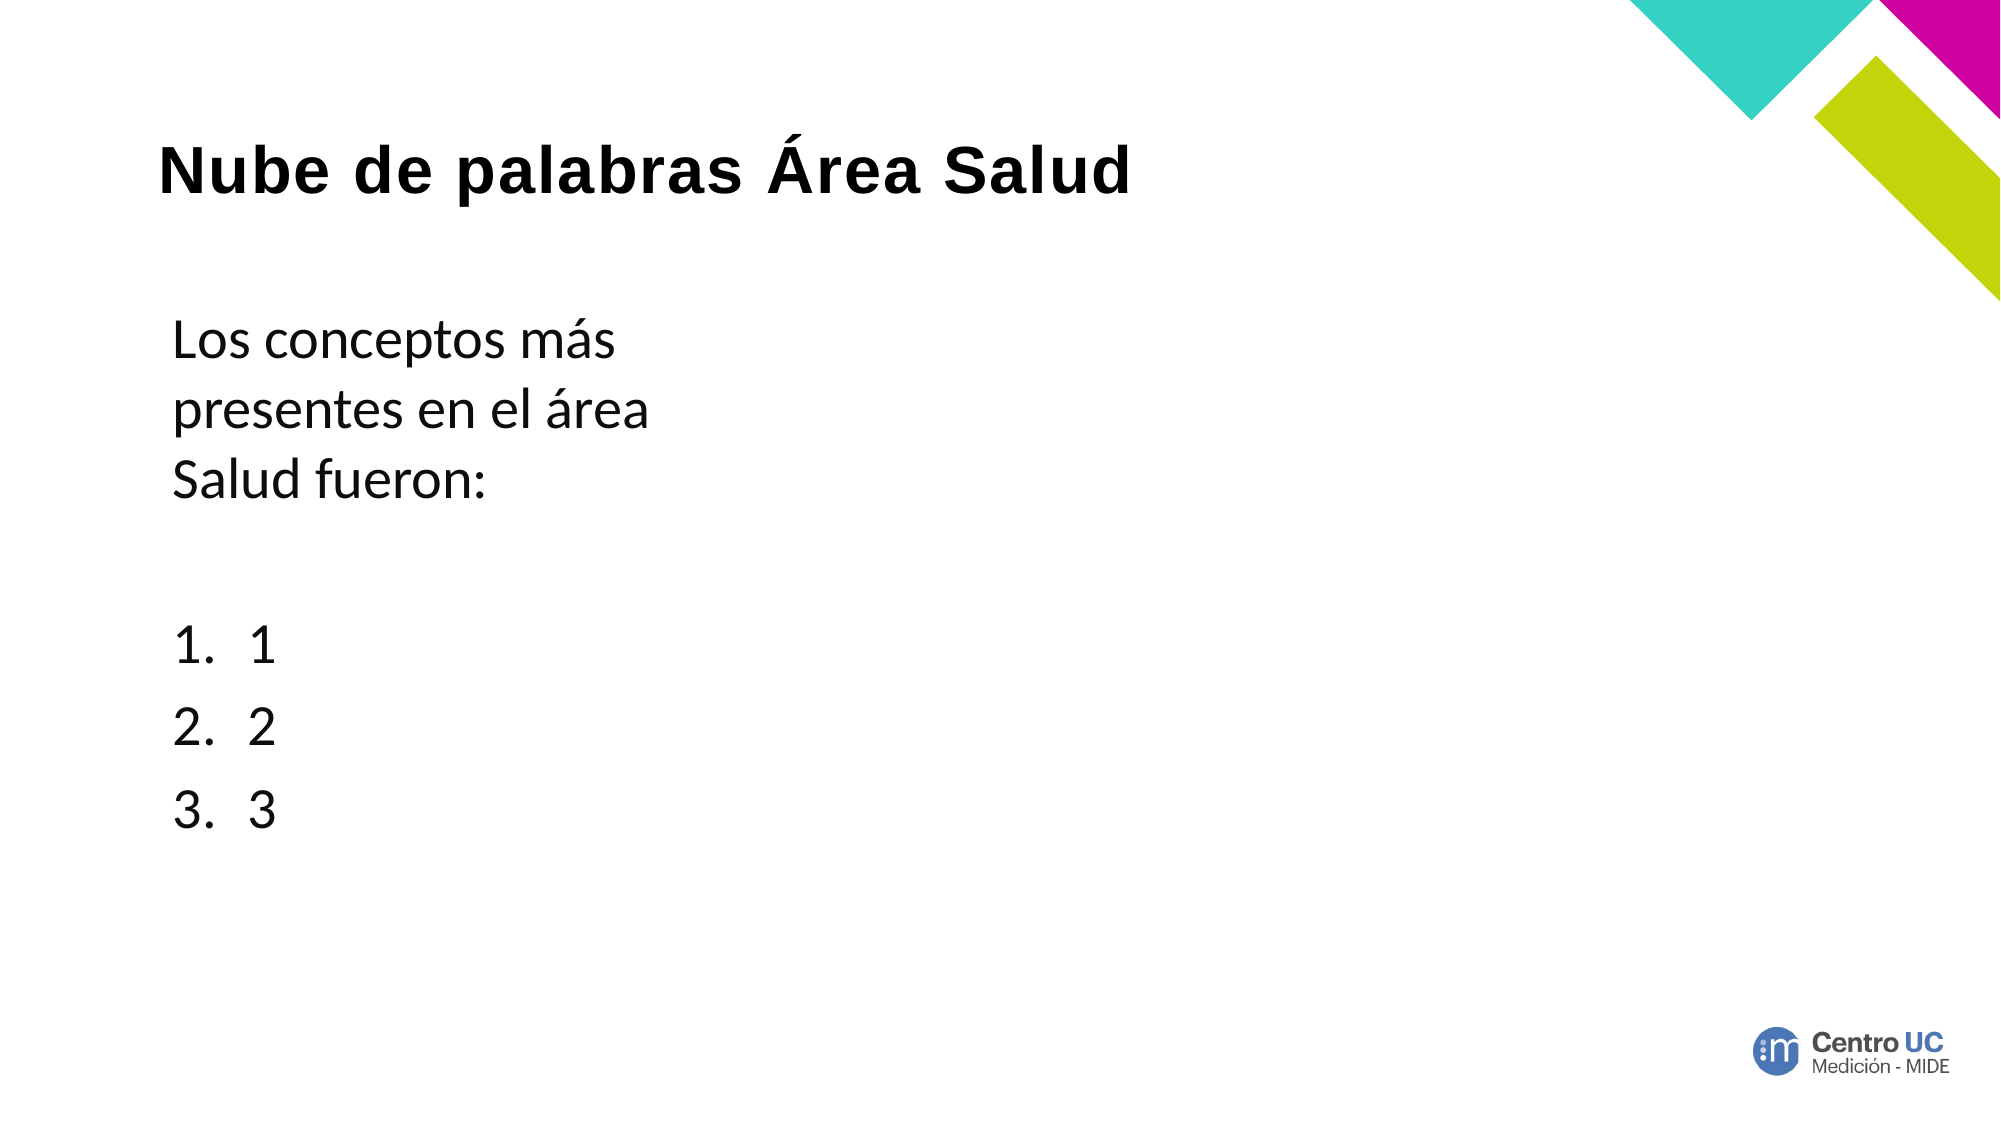

# Nube de palabras Área Salud
Los conceptos más presentes en el área Salud fueron:

1
2
3